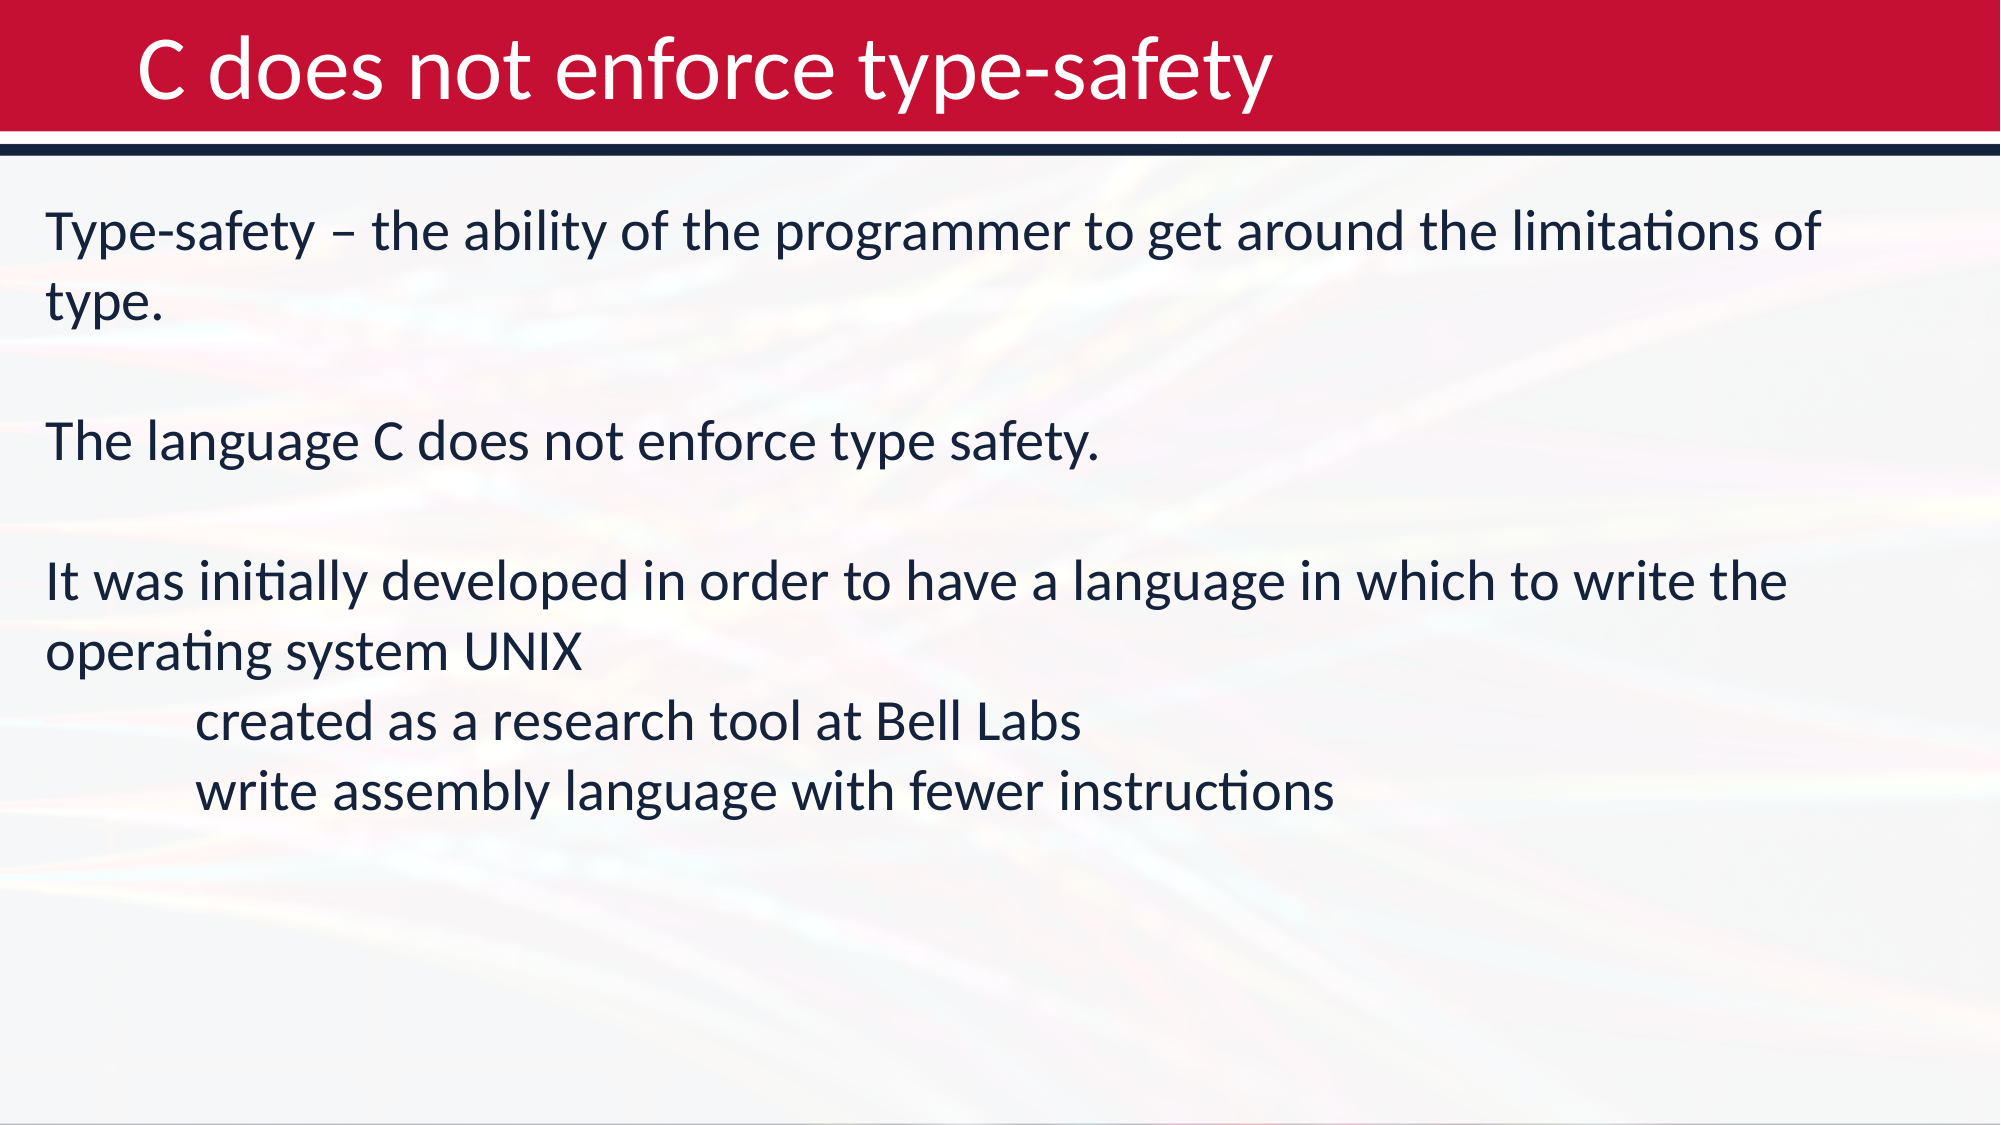

# C does not enforce type-safety
Type-safety – the ability of the programmer to get around the limitations of type.

The language C does not enforce type safety.

It was initially developed in order to have a language in which to write the operating system UNIX
	created as a research tool at Bell Labs
	write assembly language with fewer instructions